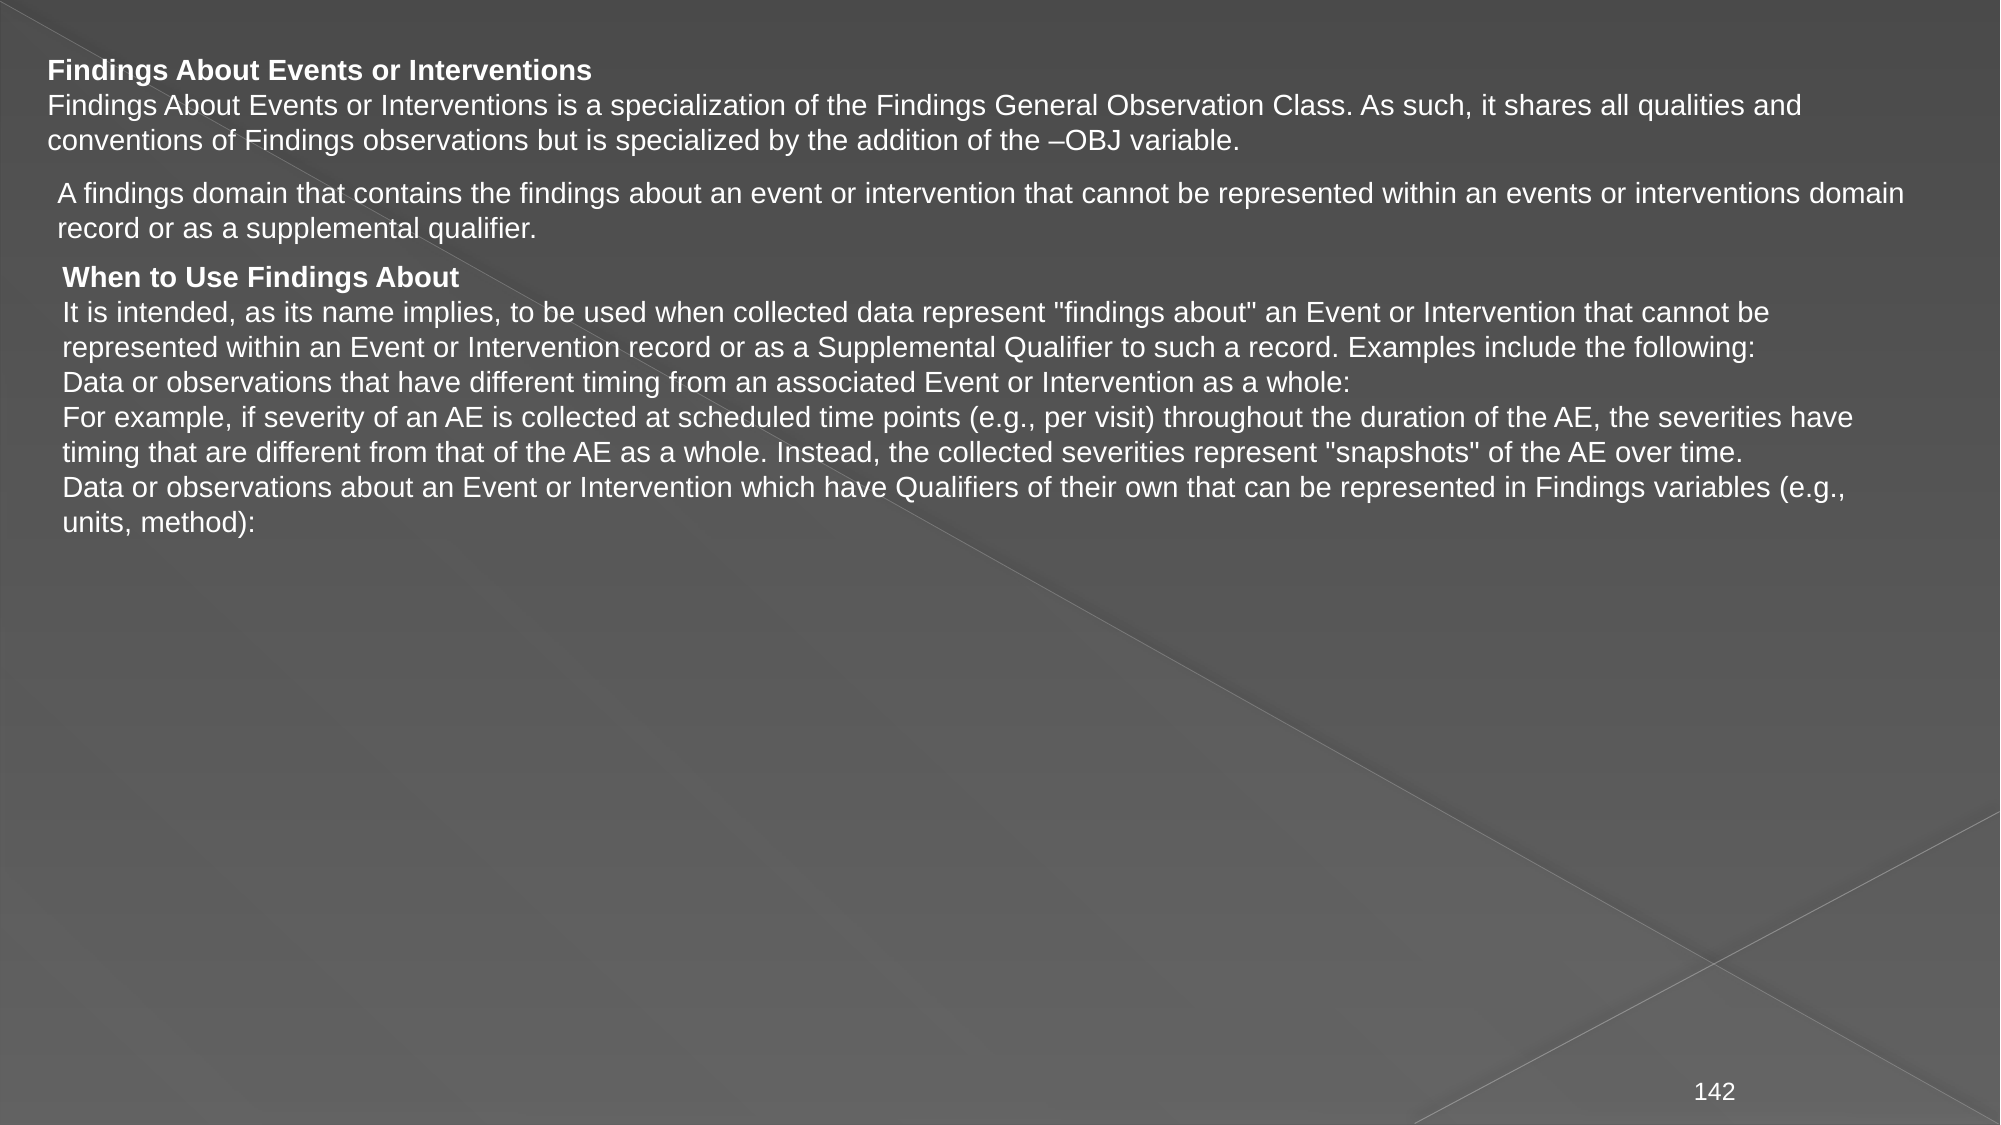

Findings About Events or Interventions
Findings About Events or Interventions is a specialization of the Findings General Observation Class. As such, it shares all qualities and conventions of Findings observations but is specialized by the addition of the –OBJ variable.
A findings domain that contains the findings about an event or intervention that cannot be represented within an events or interventions domain record or as a supplemental qualifier.
When to Use Findings About
It is intended, as its name implies, to be used when collected data represent "findings about" an Event or Intervention that cannot be represented within an Event or Intervention record or as a Supplemental Qualifier to such a record. Examples include the following:
Data or observations that have different timing from an associated Event or Intervention as a whole:
For example, if severity of an AE is collected at scheduled time points (e.g., per visit) throughout the duration of the AE, the severities have timing that are different from that of the AE as a whole. Instead, the collected severities represent "snapshots" of the AE over time.
Data or observations about an Event or Intervention which have Qualifiers of their own that can be represented in Findings variables (e.g., units, method):
142